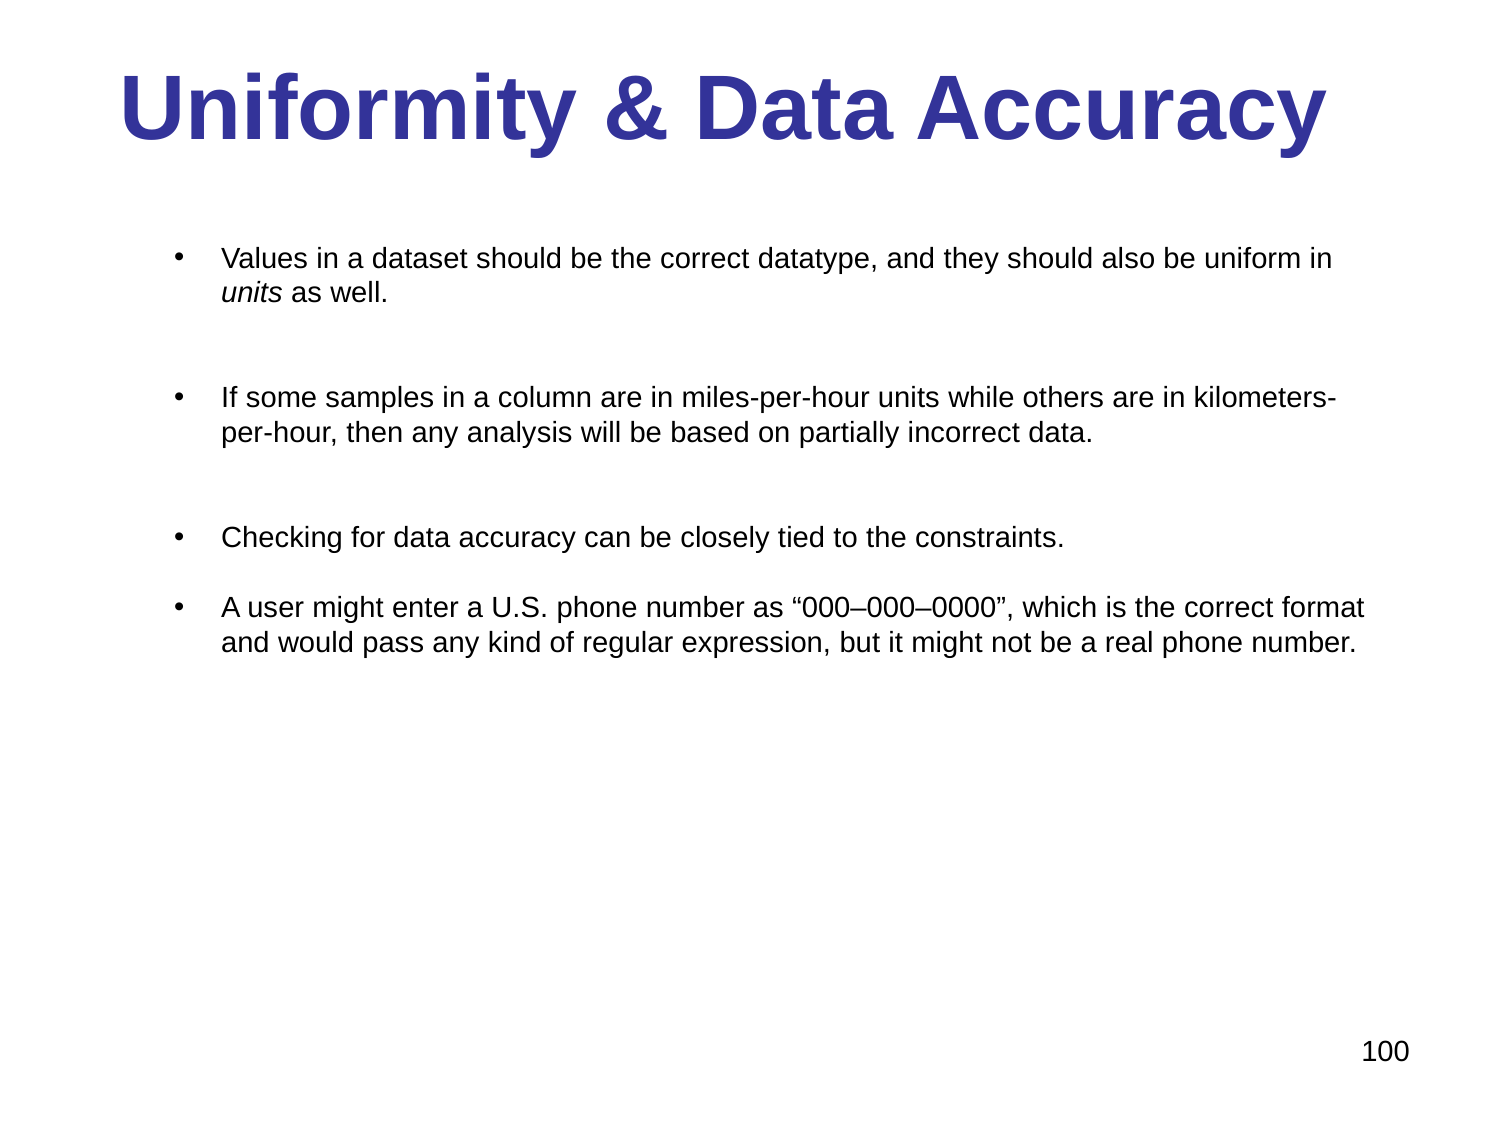

# Uniformity & Data Accuracy

Values in a dataset should be the correct datatype, and they should also be uniform in units as well.

If some samples in a column are in miles-per-hour units while others are in kilometers-per-hour, then any analysis will be based on partially incorrect data.

Checking for data accuracy can be closely tied to the constraints.

A user might enter a U.S. phone number as “000–000–0000”, which is the correct format and would pass any kind of regular expression, but it might not be a real phone number.

100